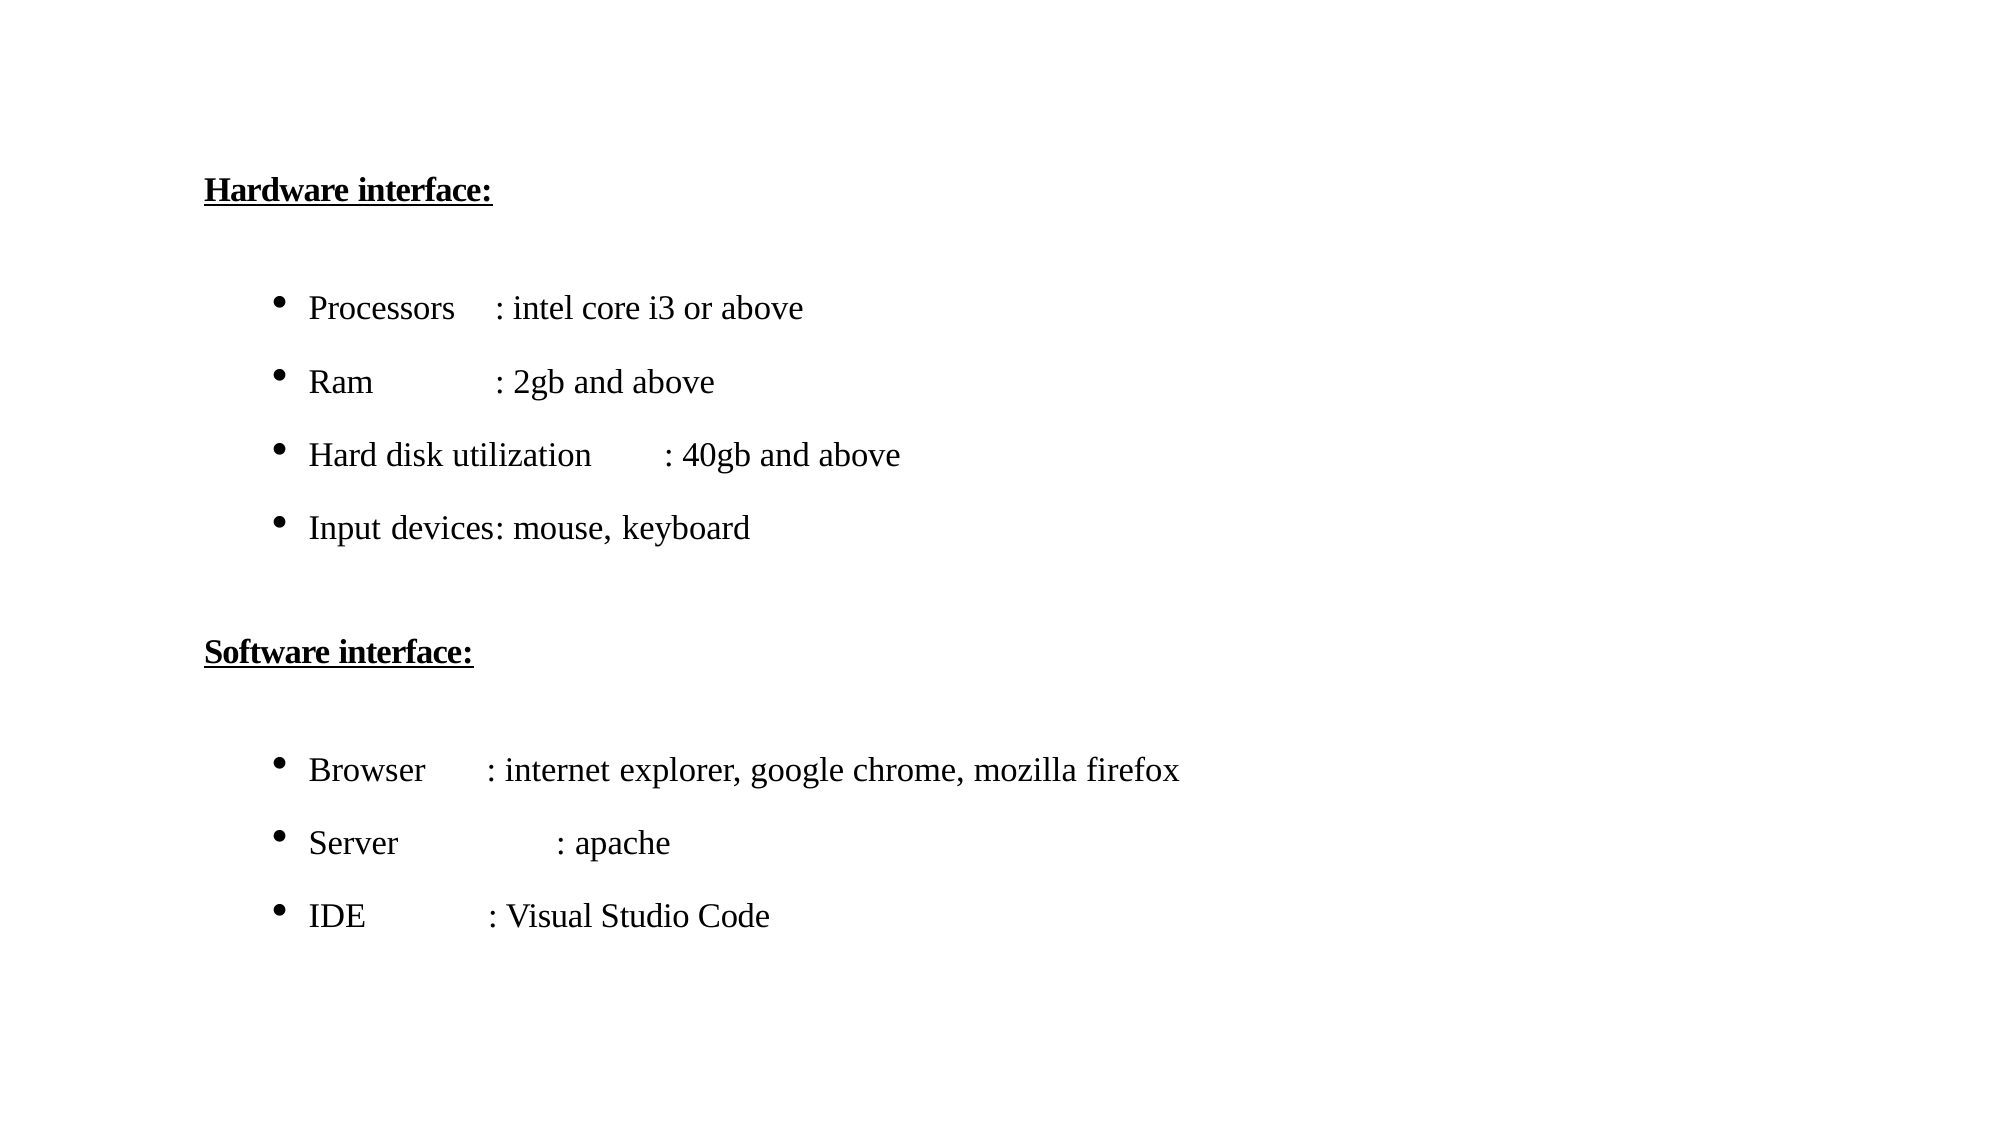

Hardware interface:

Processors		: intel core i3 or above
Ram			: 2gb and above
Hard disk utilization 	: 40gb and above
Input devices		: mouse, keyboard

Software interface:

Browser       : internet explorer, google chrome, mozilla firefox
Server	       : apache
IDE              : Visual Studio Code